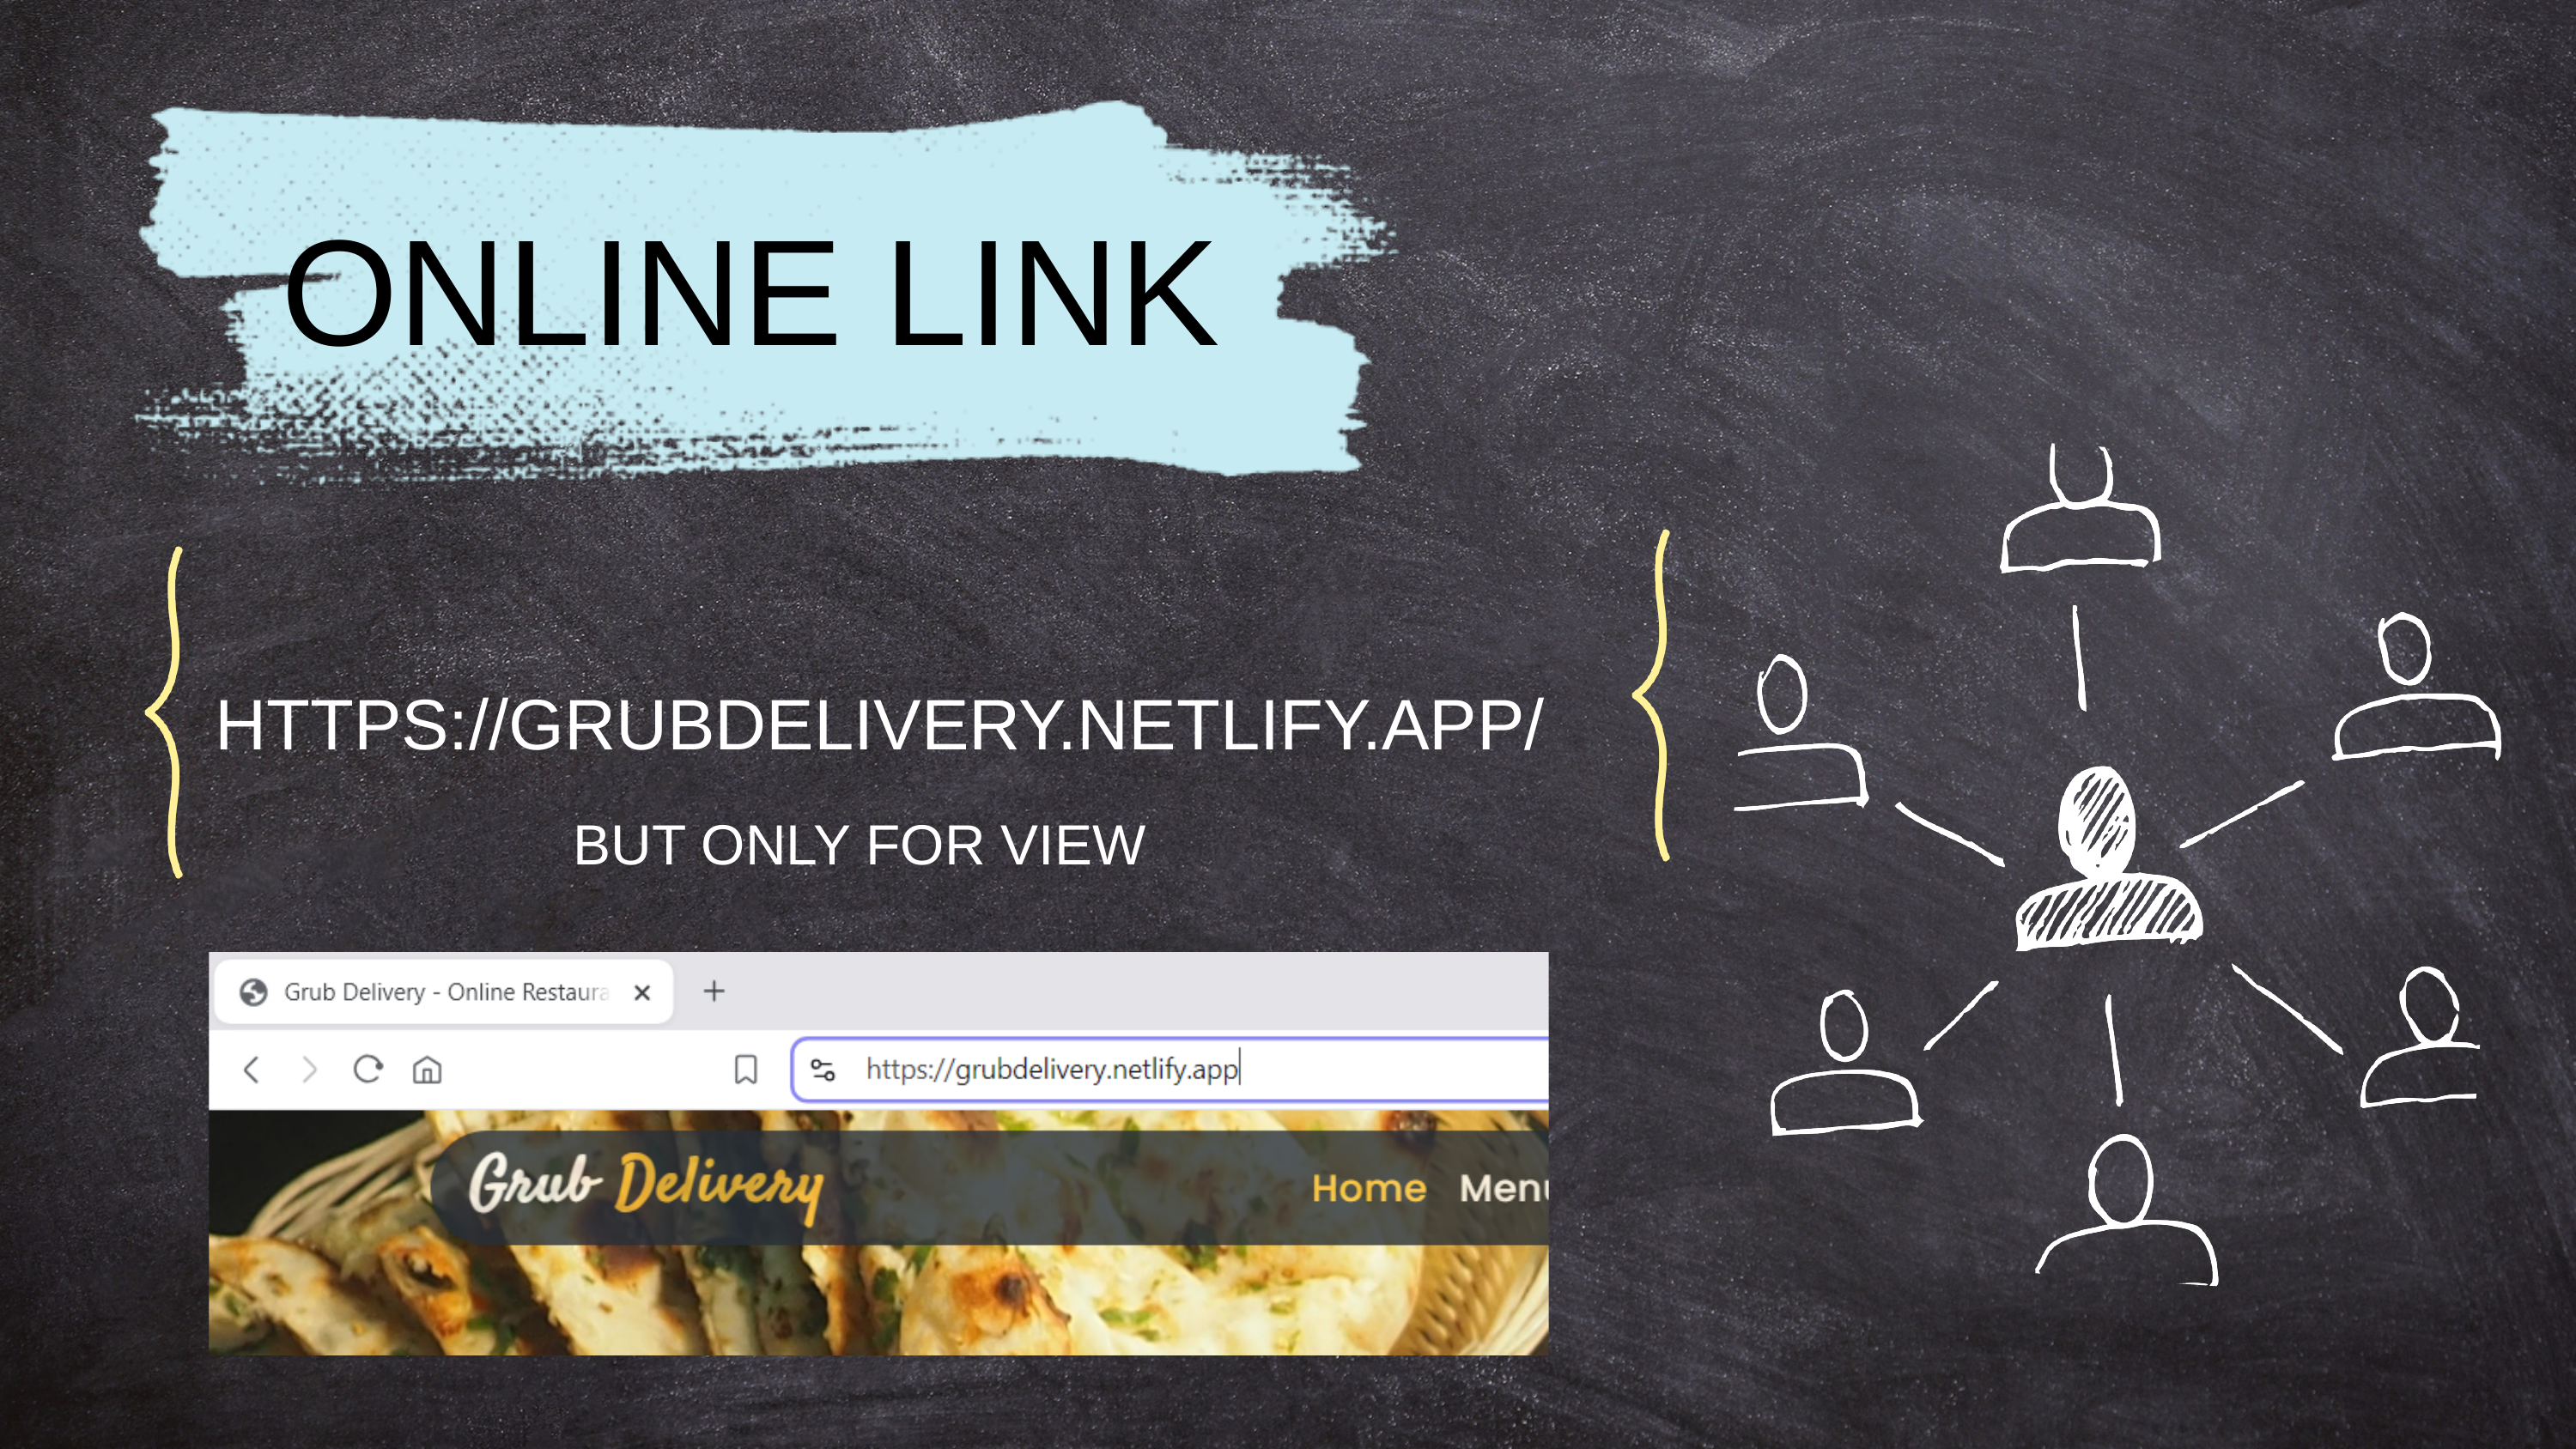

ONLINE LINK

HTTPS://GRUBDELIVERY.NETLIFY.APP/
BUT ONLY FOR VIEW